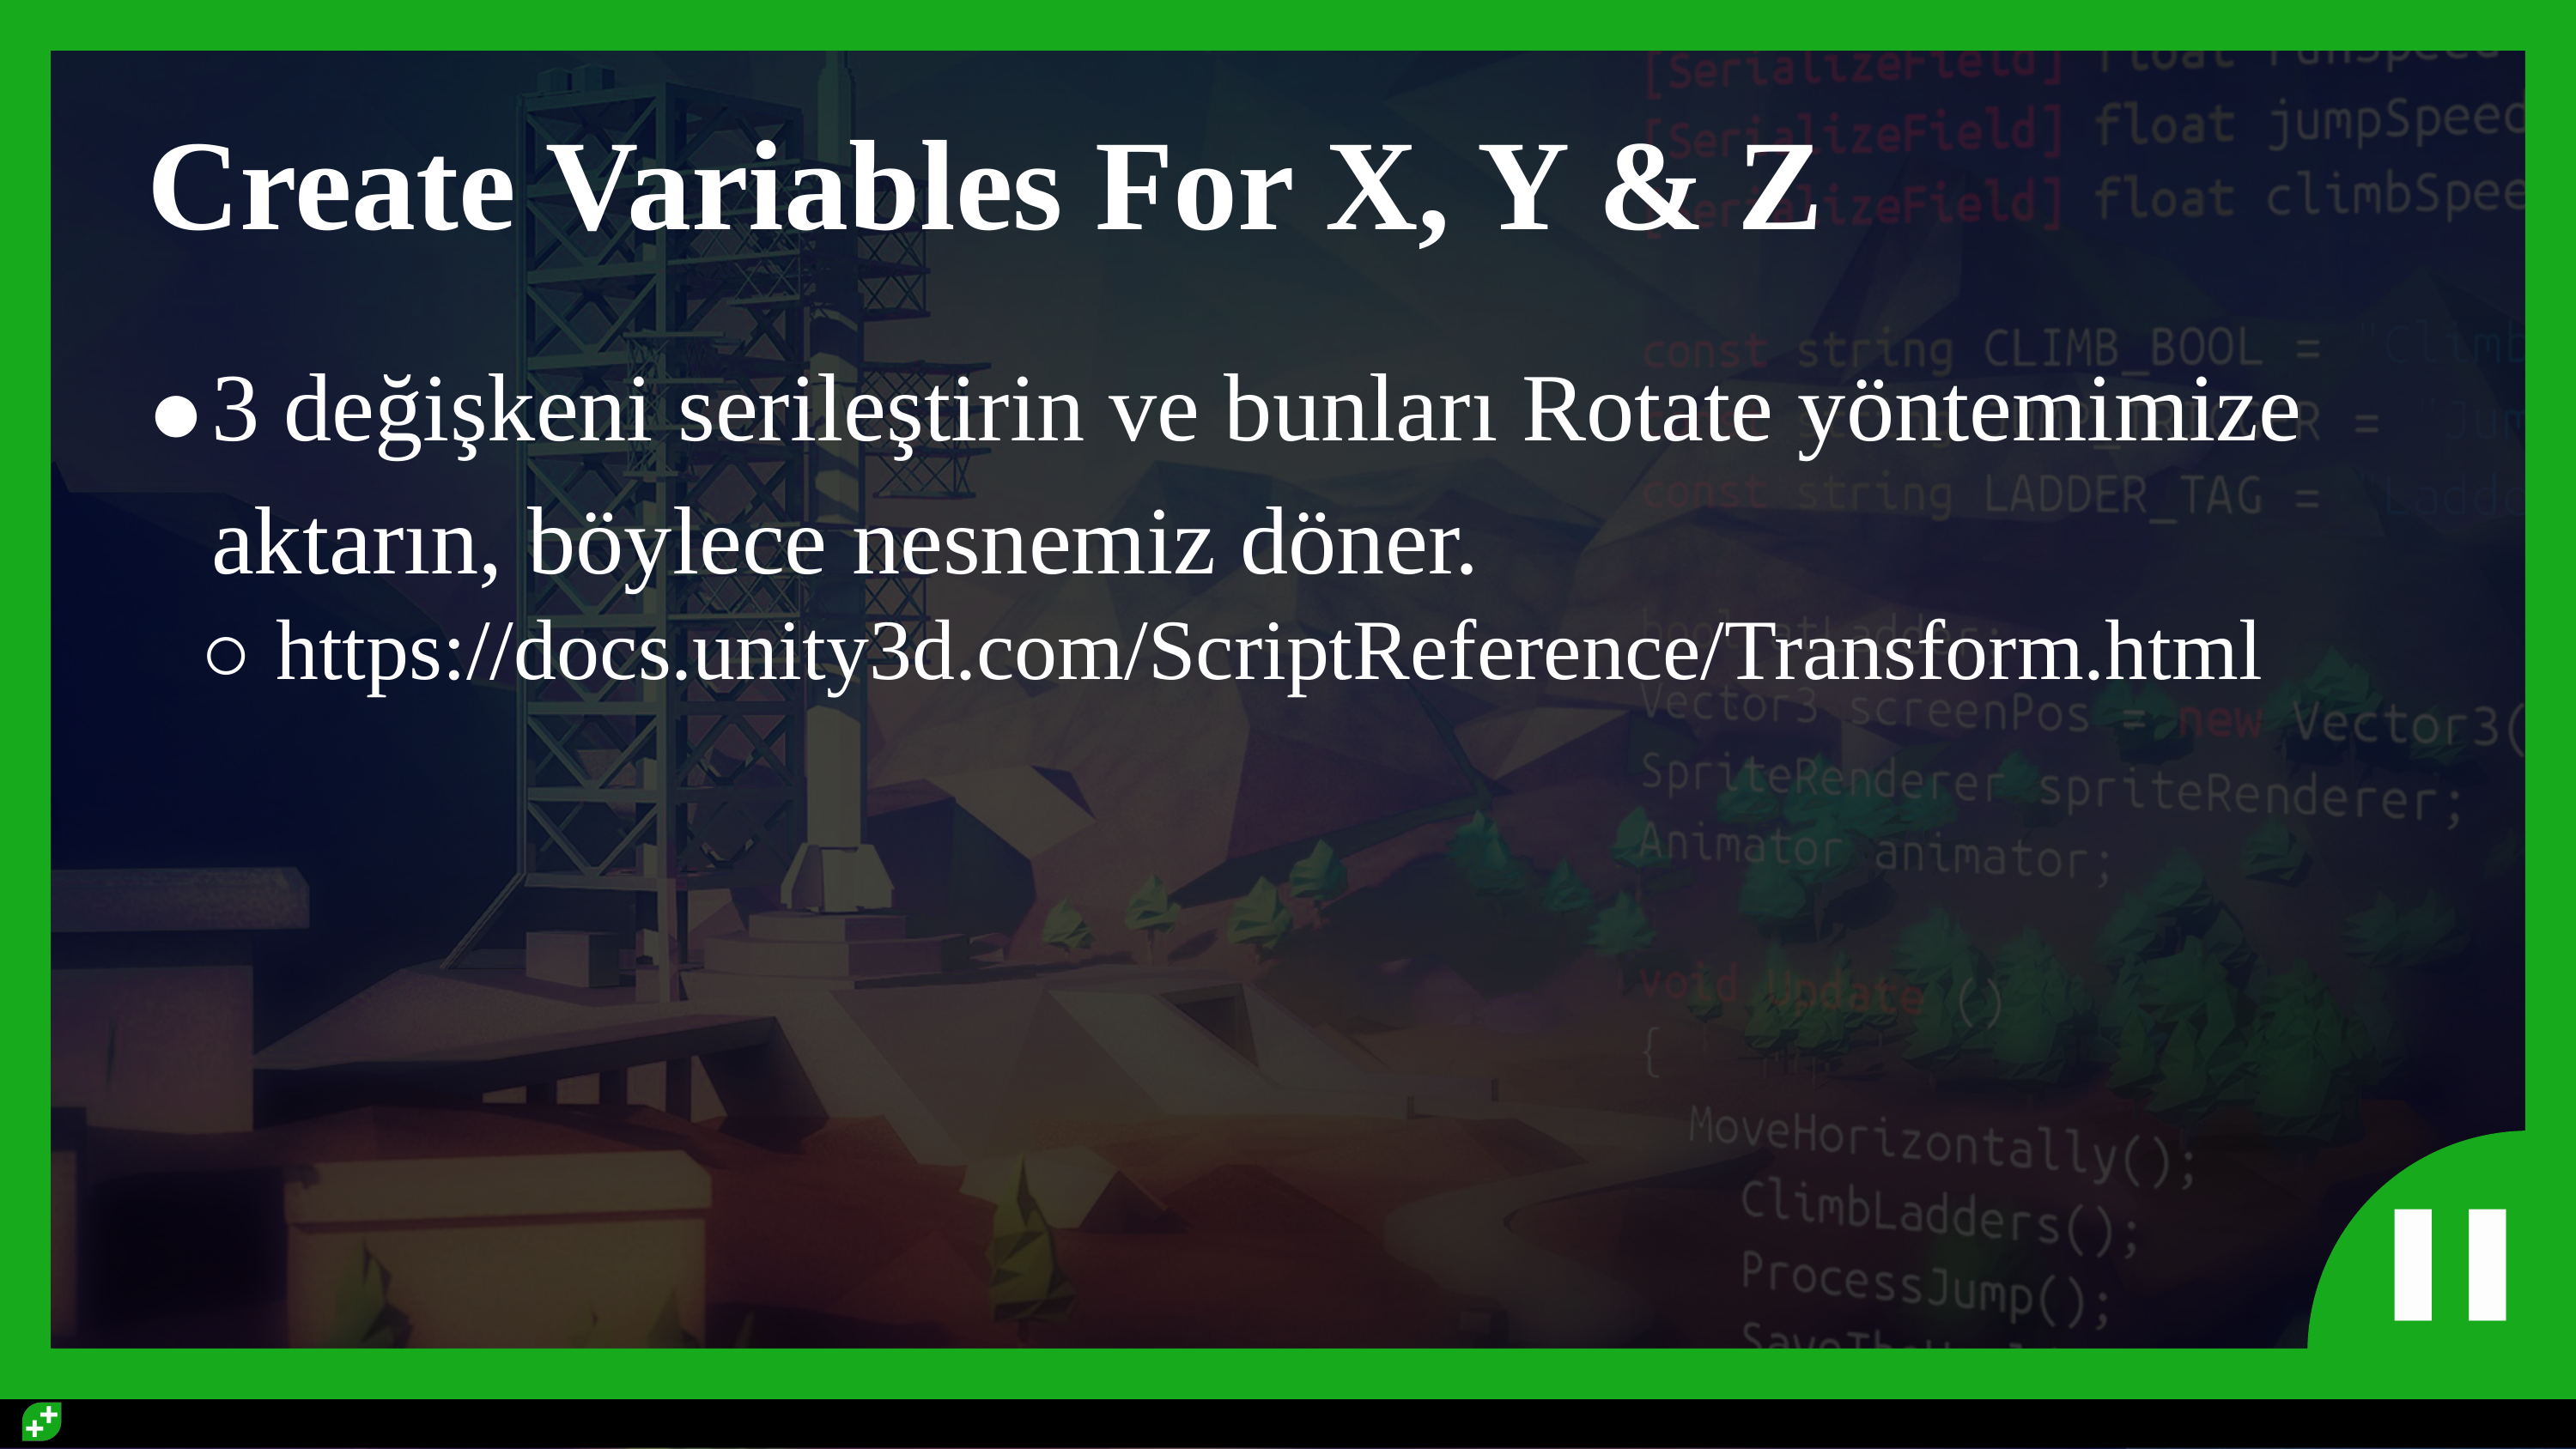

# Create Variables For X, Y & Z
3 değişkeni serileştirin ve bunları Rotate yöntemimize aktarın, böylece nesnemiz döner.
https://docs.unity3d.com/ScriptReference/Transform.html